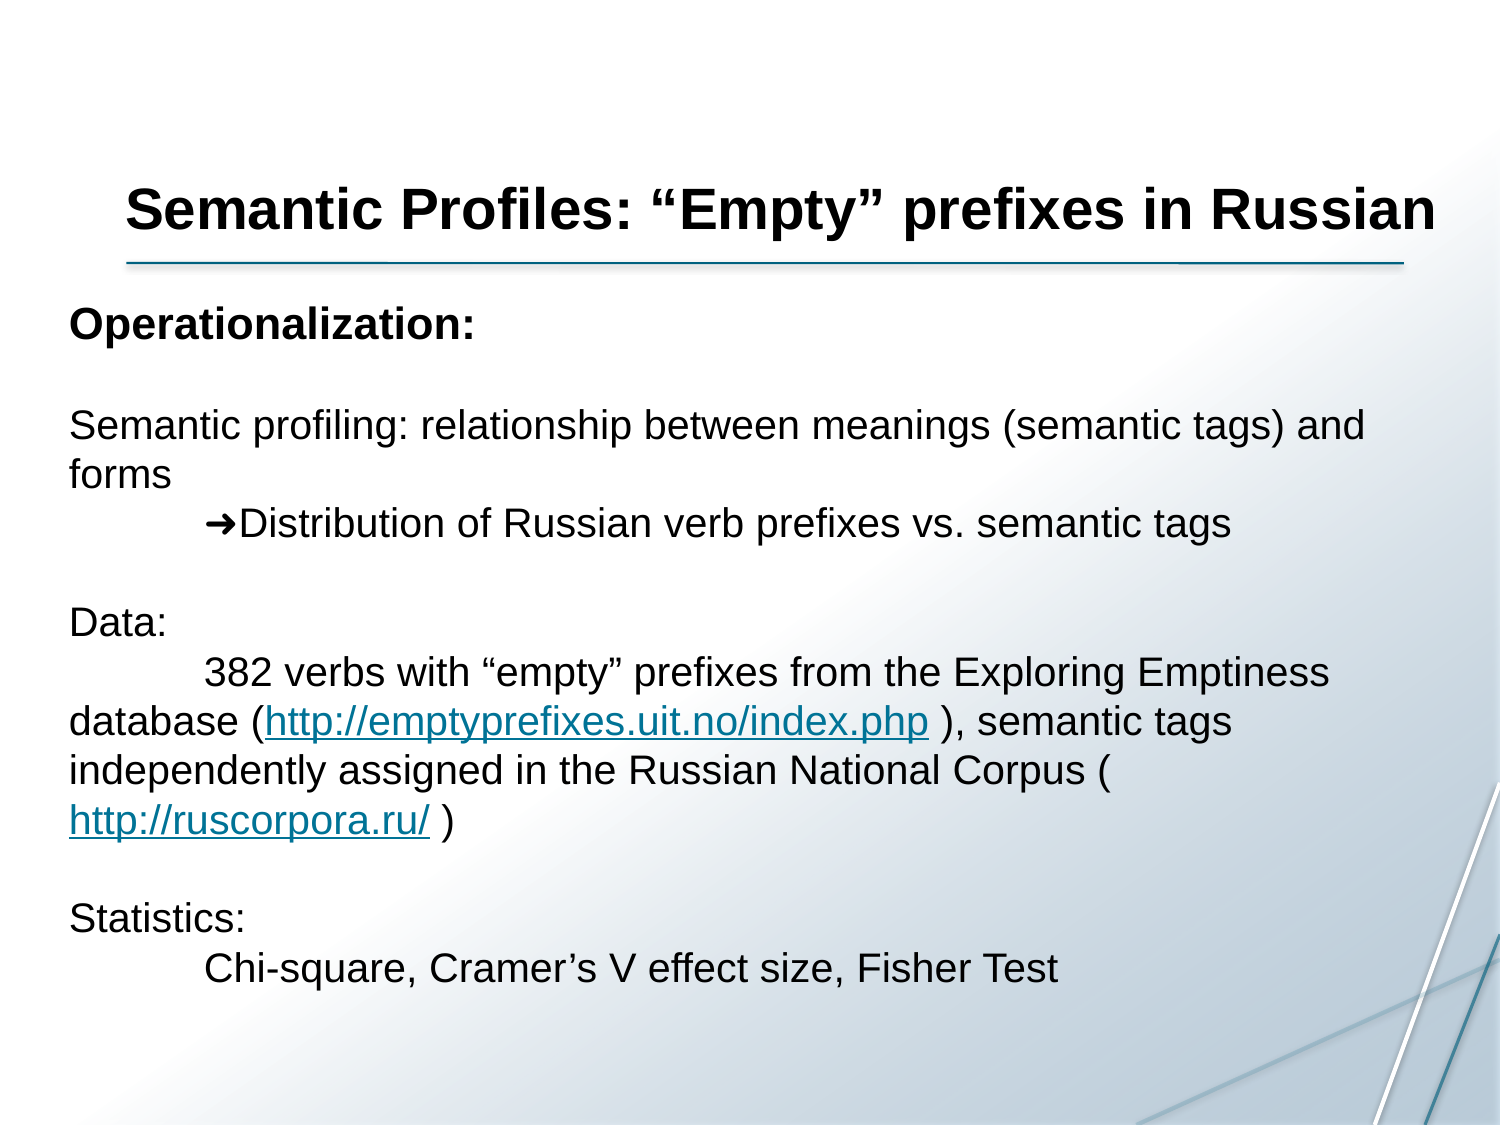

# Semantic Profiles: “Empty” prefixes in Russian
Operationalization:

Semantic profiling: relationship between meanings (semantic tags) and forms
	➜Distribution of Russian verb prefixes vs. semantic tags

Data:
	382 verbs with “empty” prefixes from the Exploring Emptiness database (http://emptyprefixes.uit.no/index.php ), semantic tags independently assigned in the Russian National Corpus (http://ruscorpora.ru/ )

Statistics:
	Chi-square, Cramer’s V effect size, Fisher Test